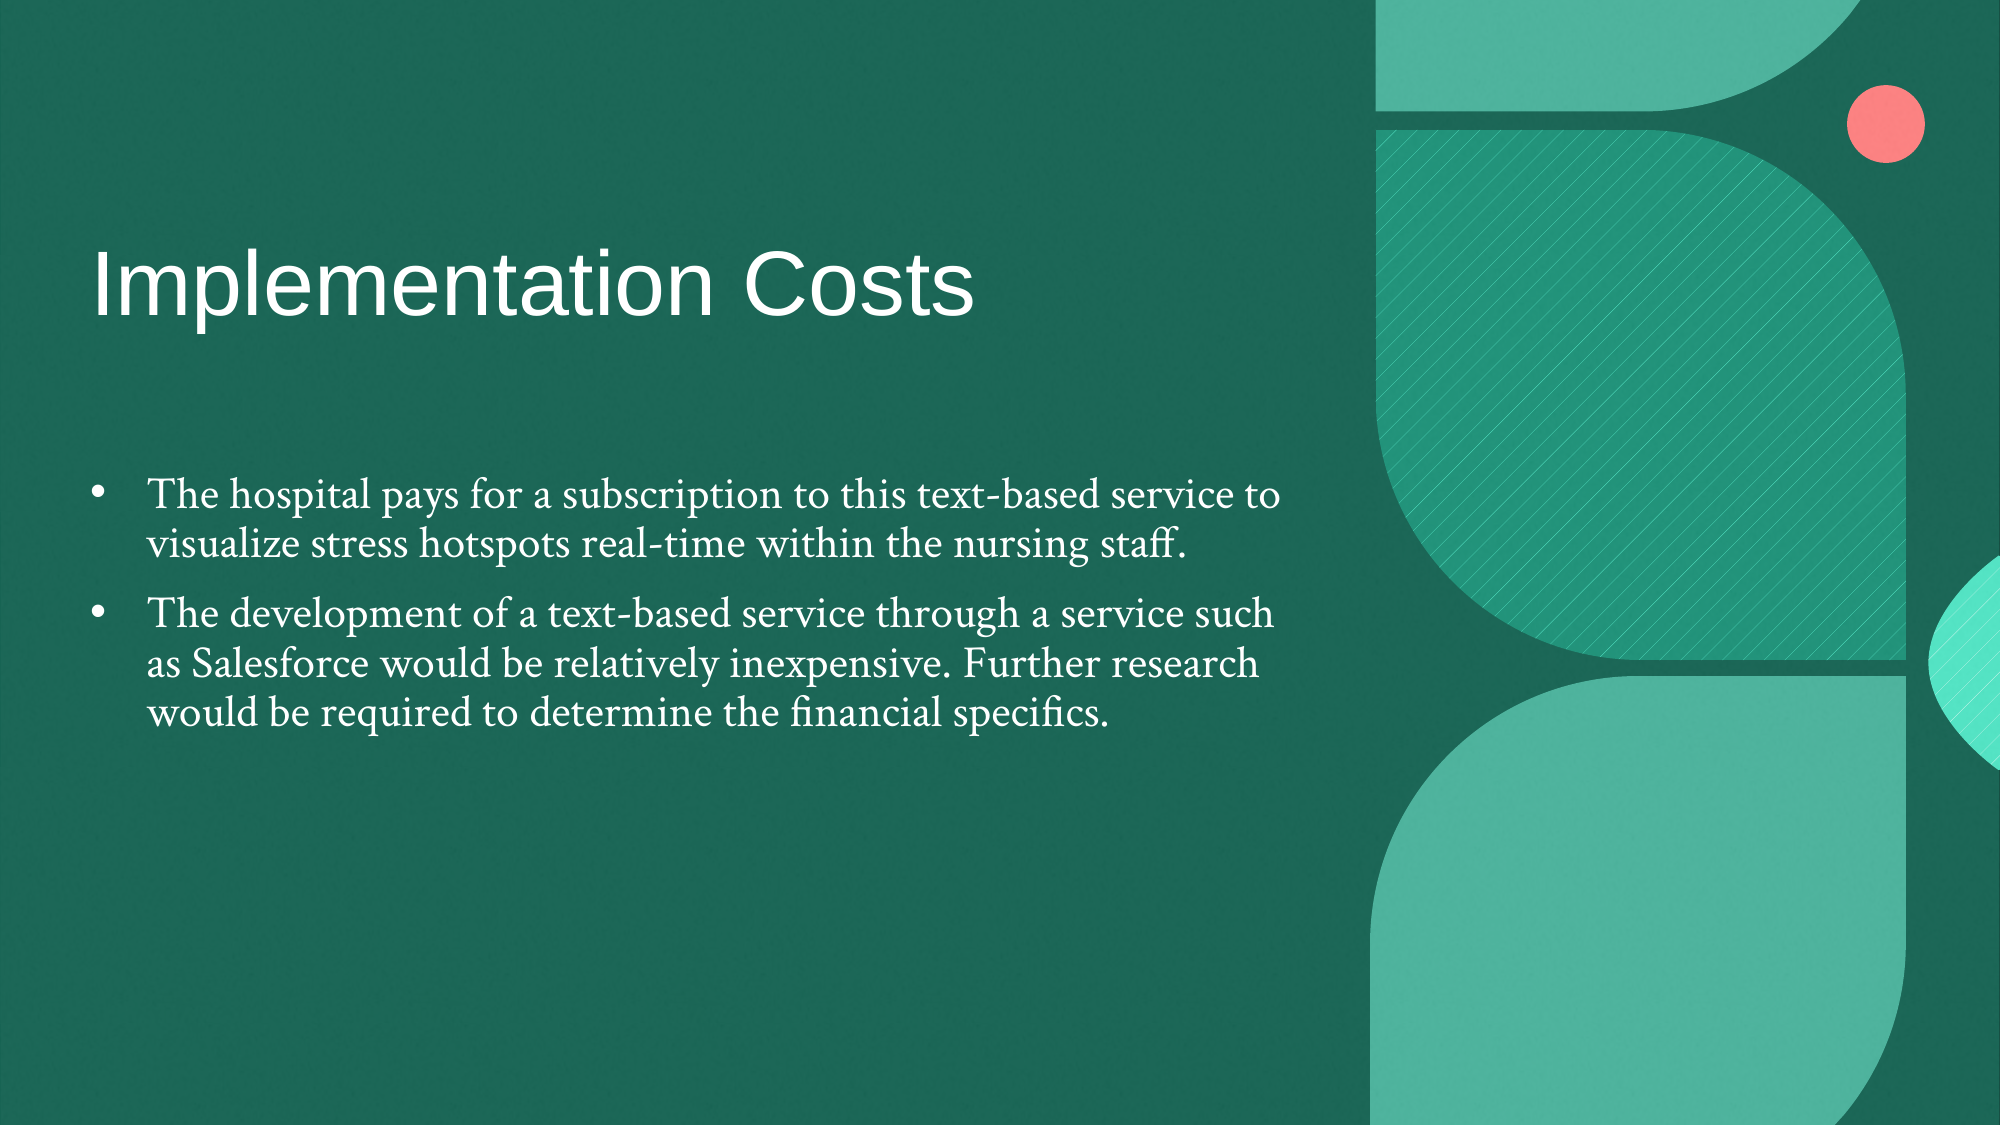

# Implementation Costs

The hospital pays for a subscription to this text-based service to visualize stress hotspots real-time within the nursing staff.
The development of a text-based service through a service such as Salesforce would be relatively inexpensive. Further research would be required to determine the financial specifics.